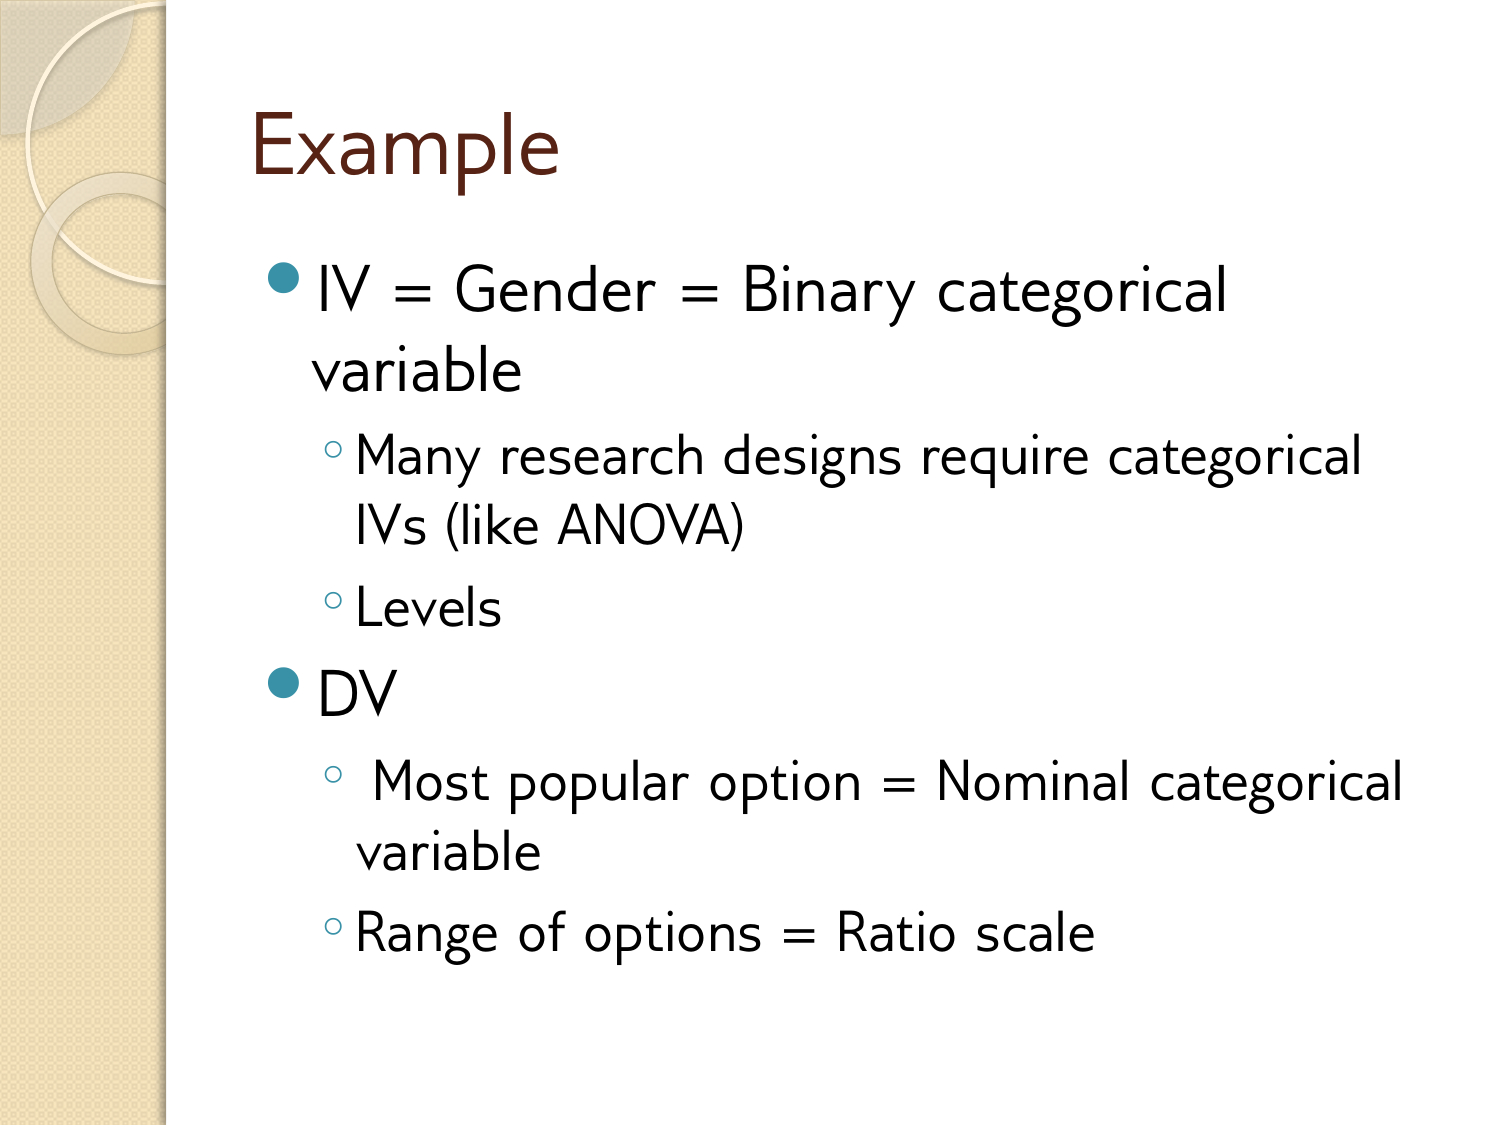

# Example
IV = Gender = Binary categorical variable
Many research designs require categorical IVs (like ANOVA)
Levels
DV
 Most popular option = Nominal categorical variable
Range of options = Ratio scale